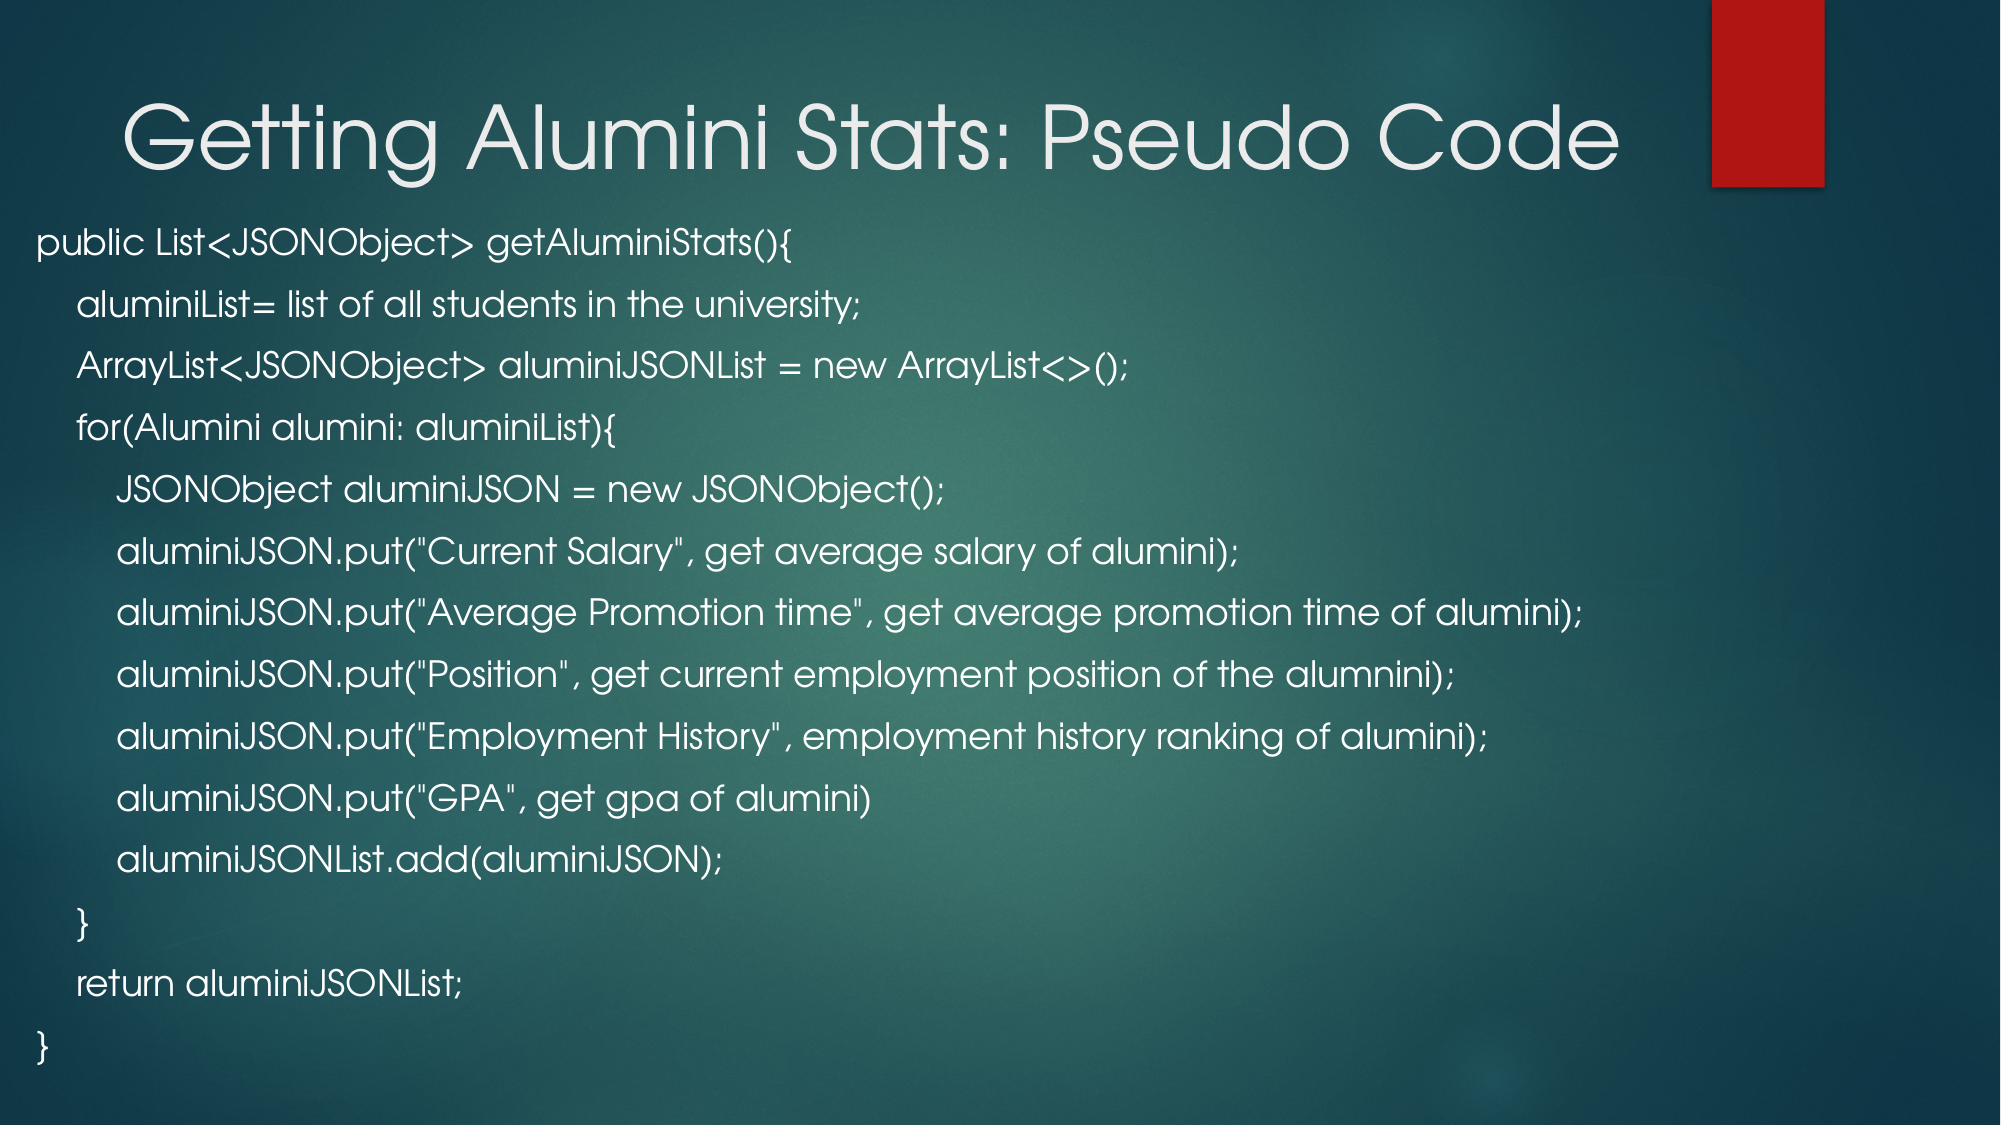

# Getting Alumini Stats: Pseudo Code
public List<JSONObject> getAluminiStats(){
    aluminiList= list of all students in the university;
    ArrayList<JSONObject> aluminiJSONList = new ArrayList<>();
    for(Alumini alumini: aluminiList){
        JSONObject aluminiJSON = new JSONObject();
        aluminiJSON.put("Current Salary", get average salary of alumini);
        aluminiJSON.put("Average Promotion time", get average promotion time of alumini);
        aluminiJSON.put("Position", get current employment position of the alumnini);
        aluminiJSON.put("Employment History", employment history ranking of alumini);
        aluminiJSON.put("GPA", get gpa of alumini)
        aluminiJSONList.add(aluminiJSON);
    }
    return aluminiJSONList;
}